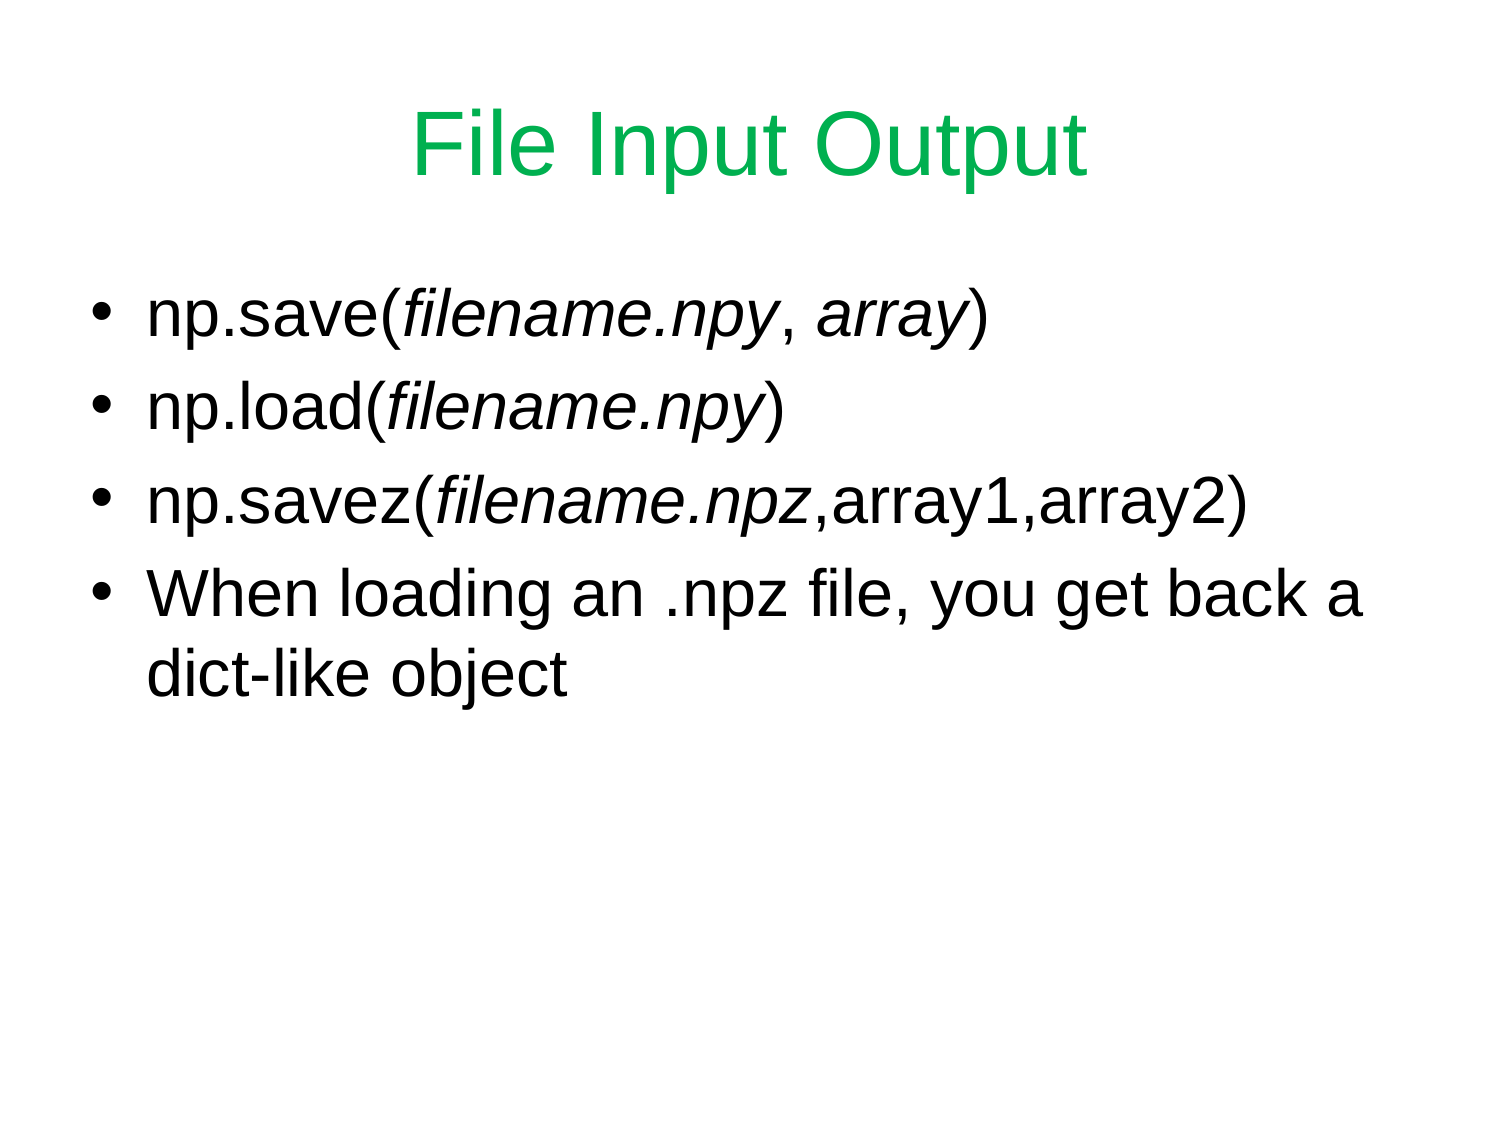

# File Input Output
np.save(filename.npy, array)
np.load(filename.npy)
np.savez(filename.npz,array1,array2)
When loading an .npz file, you get back a dict-like object